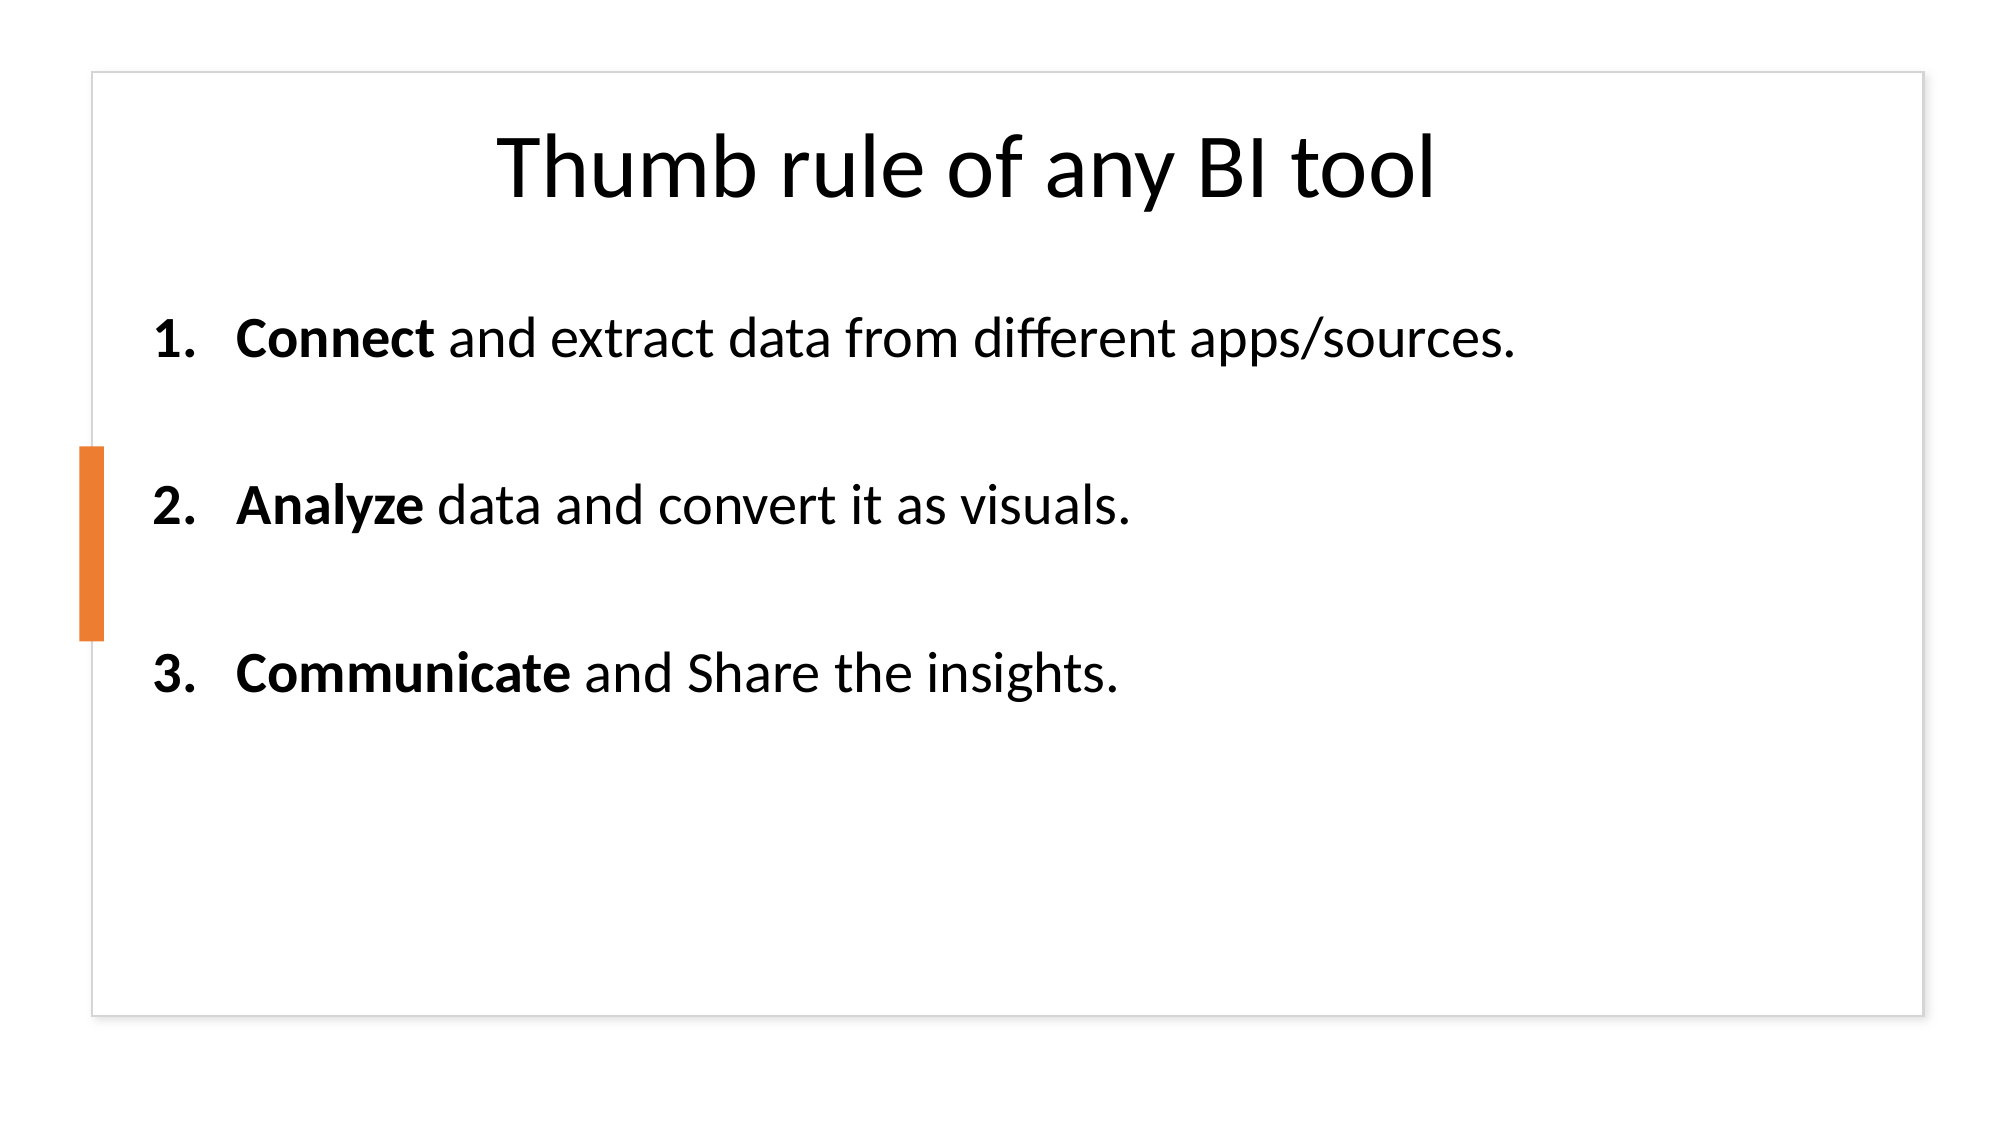

# Thumb rule of any BI tool

Connect and extract data from different apps/sources.

Analyze data and convert it as visuals.

Communicate and Share the insights.